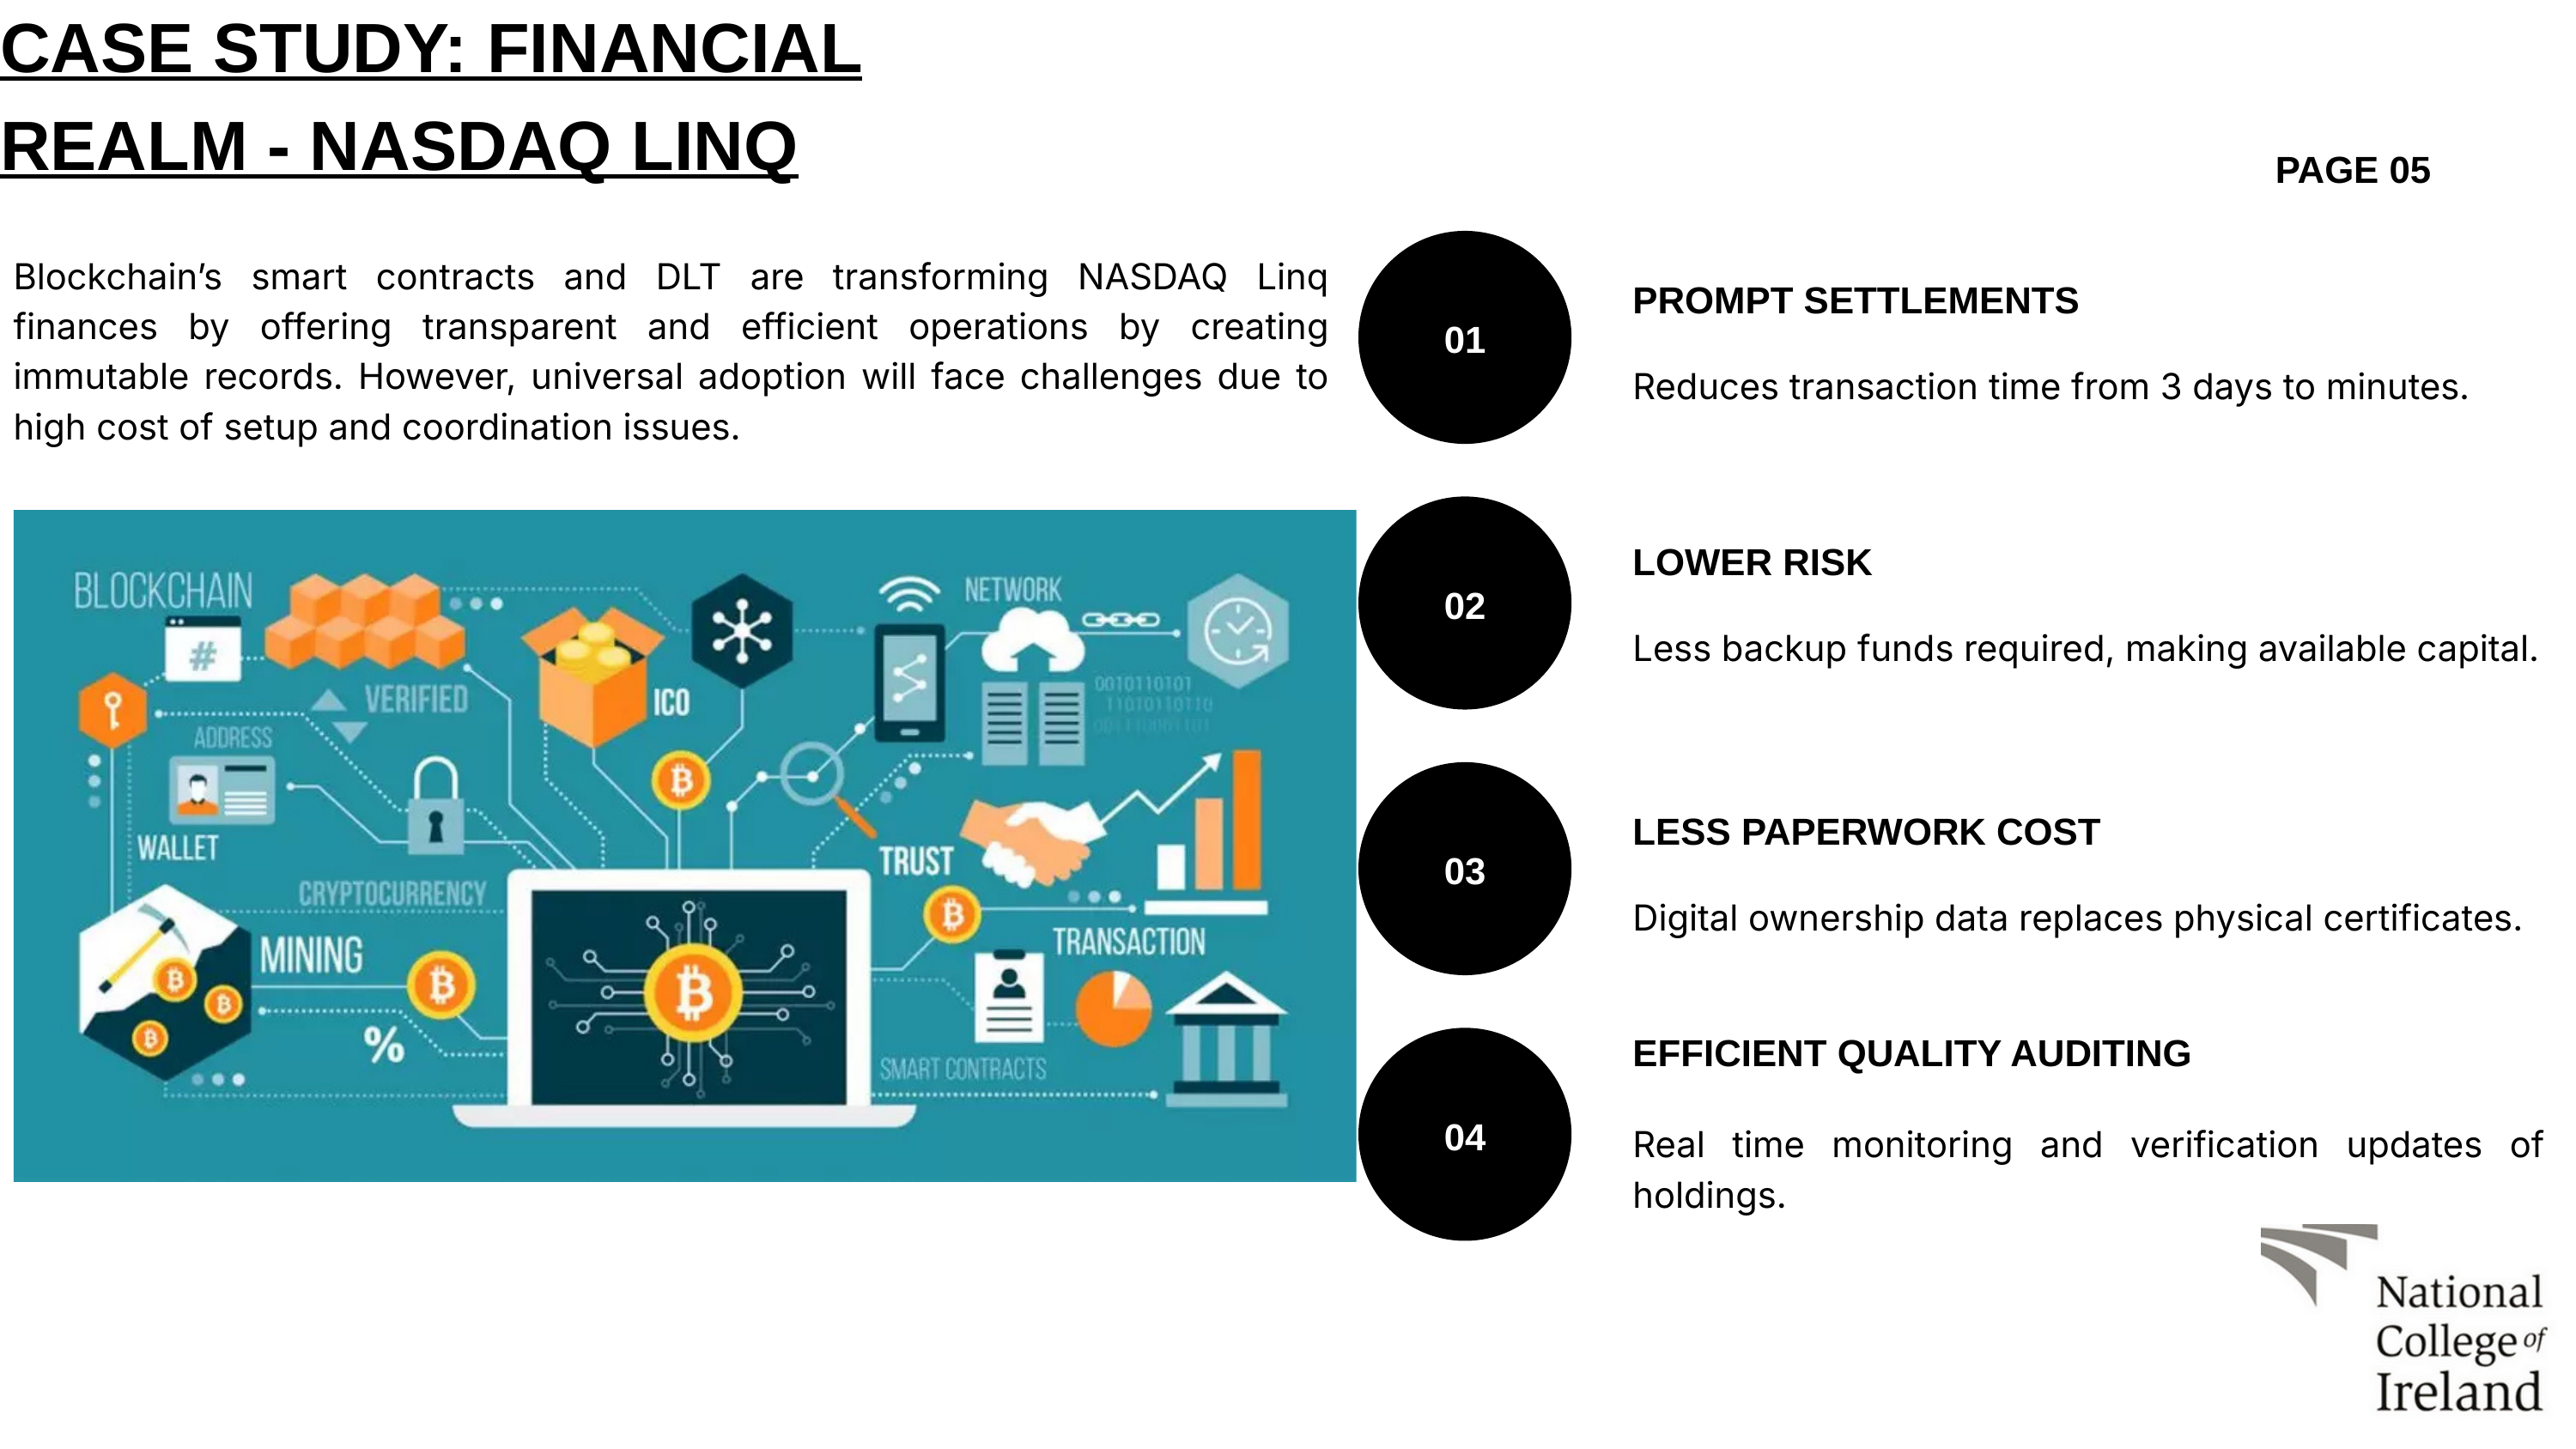

CASE STUDY: FINANCIAL REALM - NASDAQ LINQ
PAGE 05

Blockchain’s smart contracts and DLT are transforming NASDAQ Linq finances by offering transparent and efficient operations by creating immutable records. However, universal adoption will face challenges due to high cost of setup and coordination issues.
PROMPT SETTLEMENTS
01
Reduces transaction time from 3 days to minutes.

LOWER RISK
02
Less backup funds required, making available capital.

LESS PAPERWORK COST
03
Digital ownership data replaces physical certificates.
EFFICIENT QUALITY AUDITING

04
Real time monitoring and verification updates of holdings.